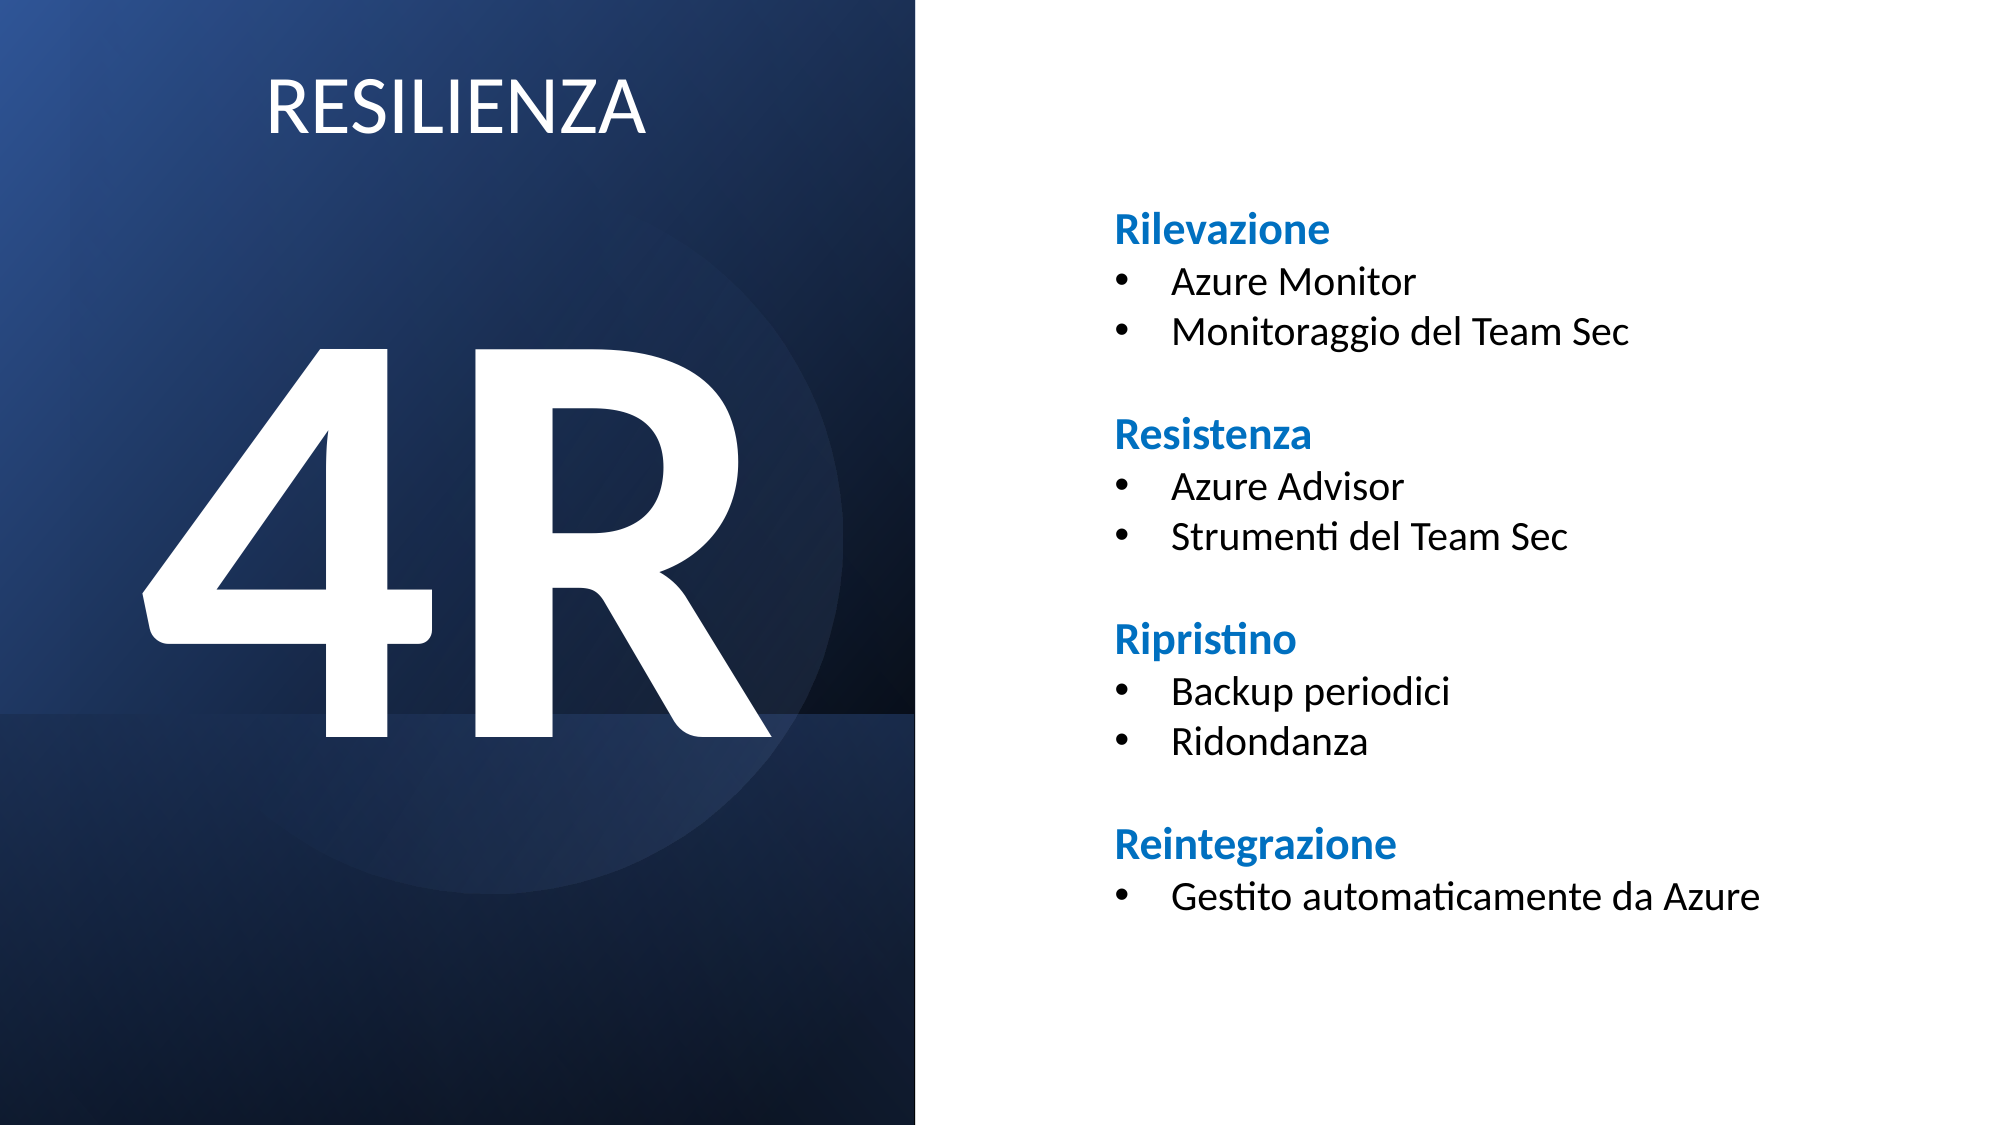

# RESILIENZA

4R

Rilevazione
Azure Monitor
Monitoraggio del Team Sec

Resistenza
Azure Advisor
Strumenti del Team Sec

Ripristino
Backup periodici
Ridondanza

Reintegrazione
Gestito automaticamente da Azure